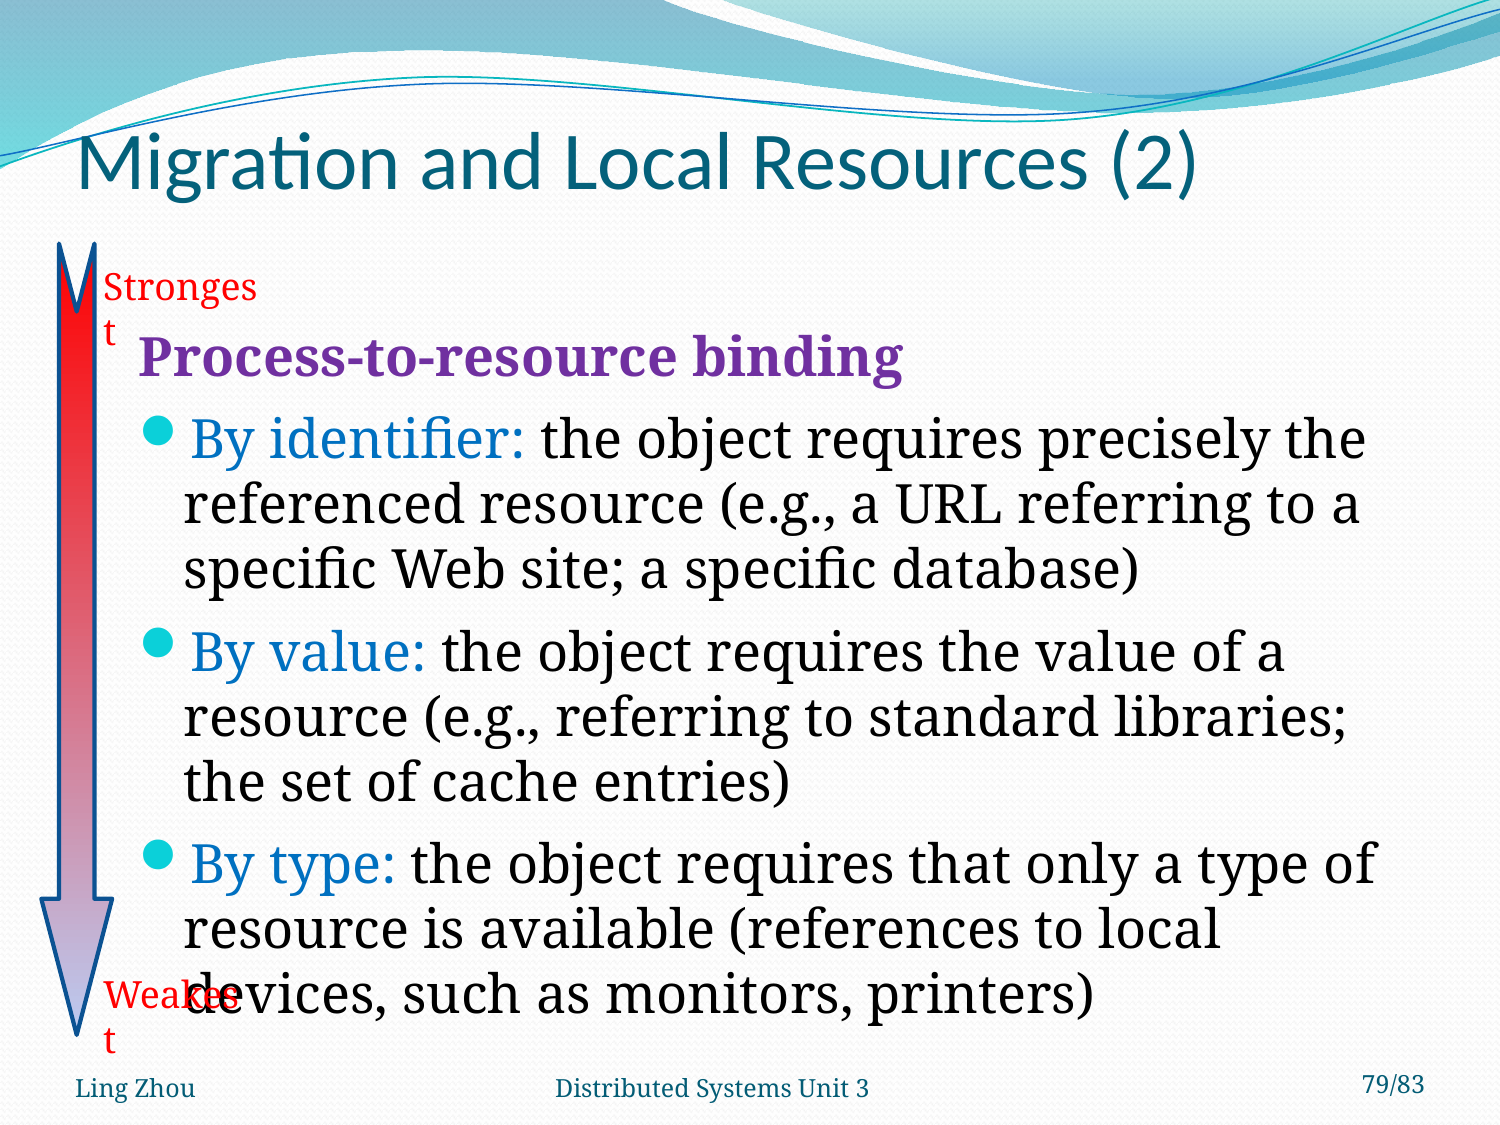

# Migration and Local Resources (2)
Strongest
Process-to-resource binding
By identifier: the object requires precisely the referenced resource (e.g., a URL referring to a specific Web site; a specific database)
By value: the object requires the value of a resource (e.g., referring to standard libraries; the set of cache entries)
By type: the object requires that only a type of resource is available (references to local devices, such as monitors, printers)

Weakest
Ling Zhou
Distributed Systems Unit 3
79/83